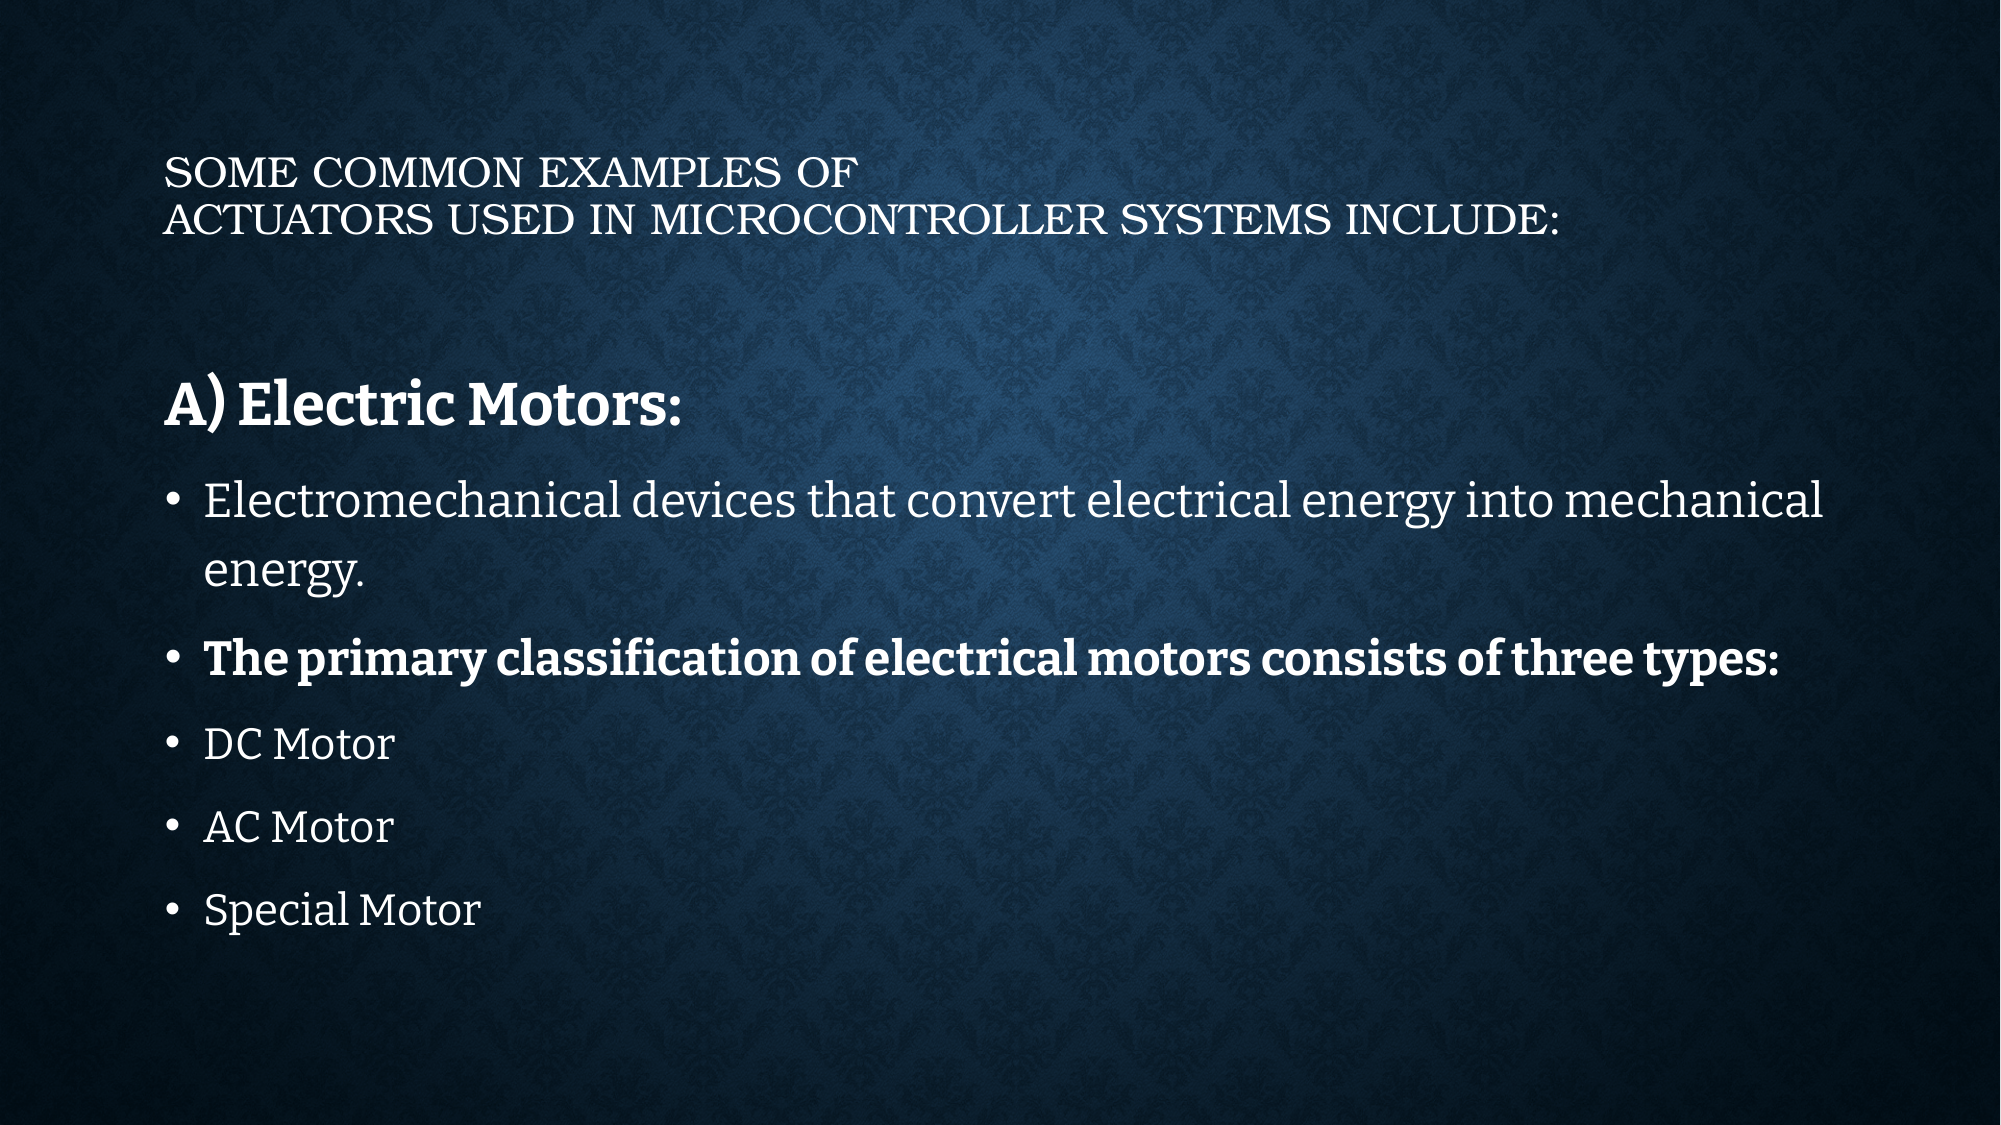

# Some common examples of actuators used in microcontroller systems include:
A) Electric Motors:
Electromechanical devices that convert electrical energy into mechanical energy.
The primary classification of electrical motors consists of three types:
DC Motor
AC Motor
Special Motor